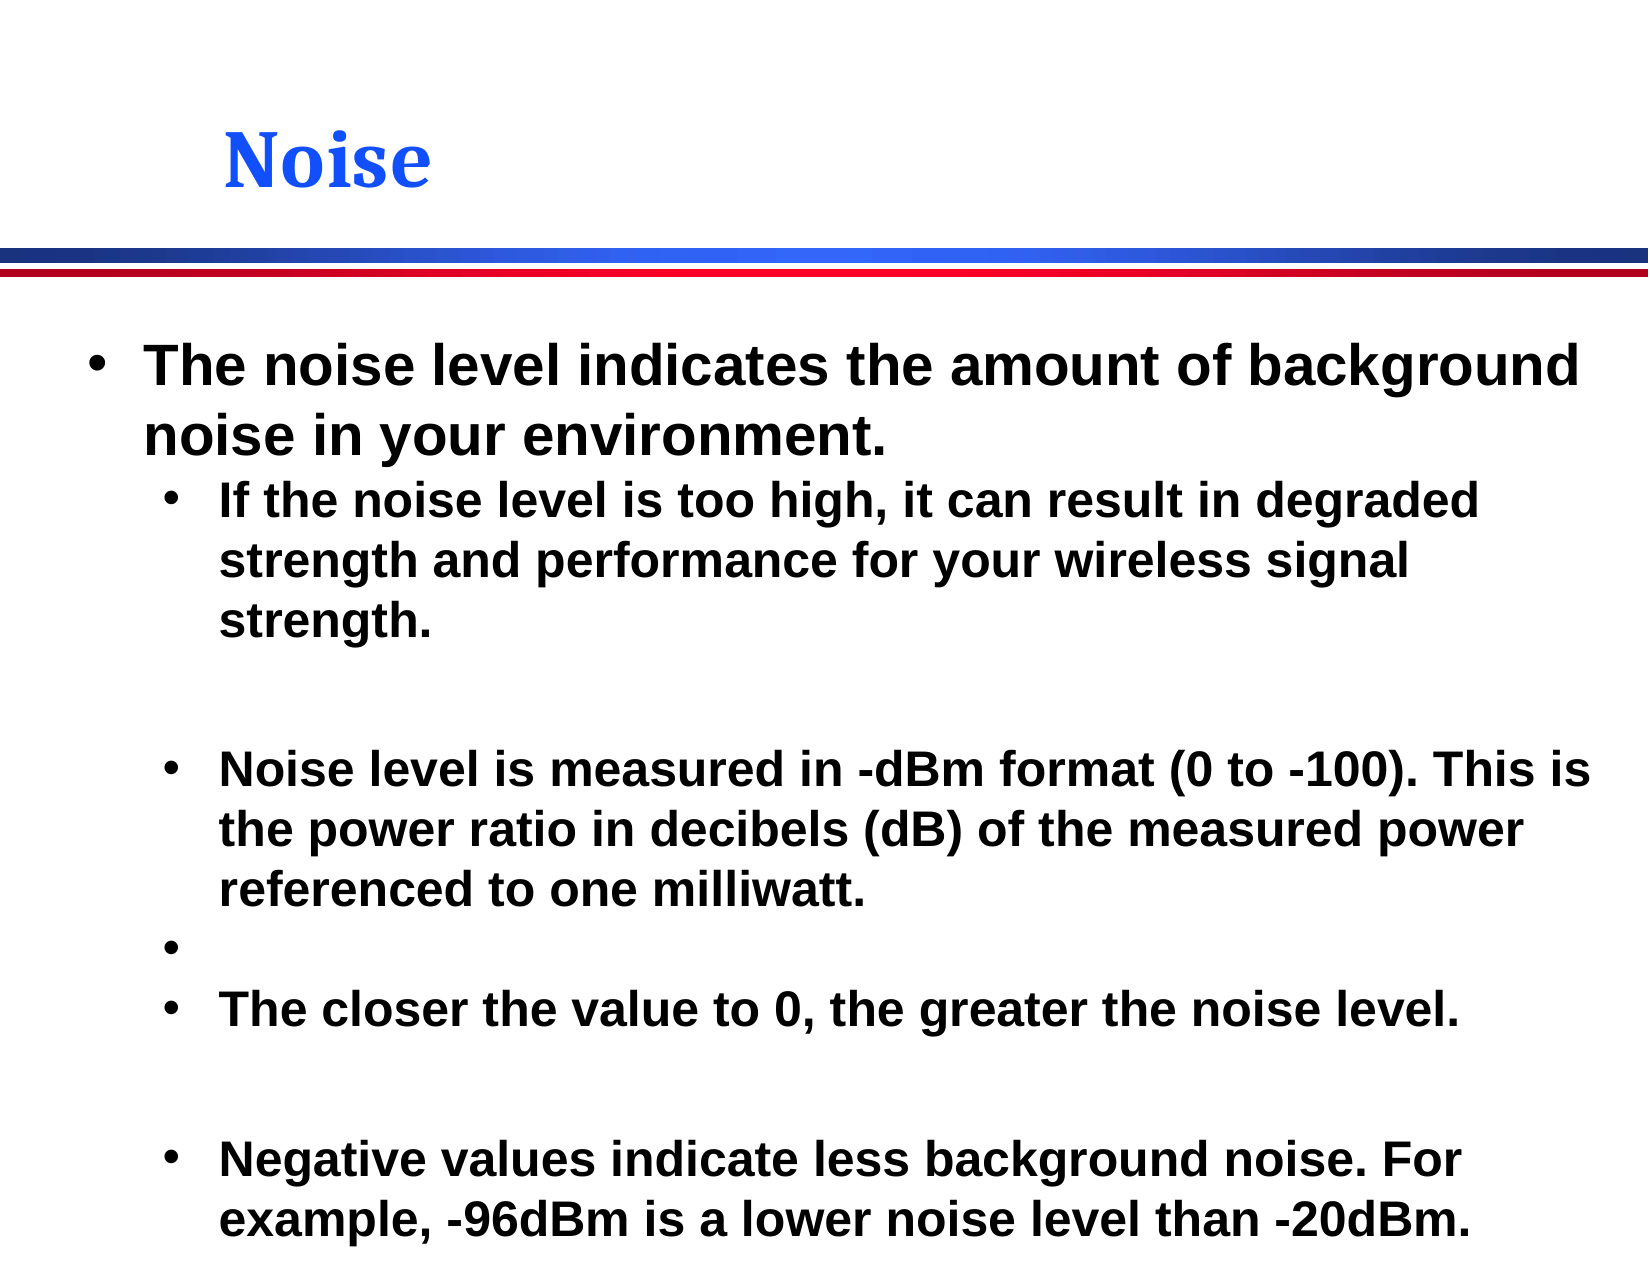

# Noise
The noise level indicates the amount of background noise in your environment.
If the noise level is too high, it can result in degraded strength and performance for your wireless signal strength.

Noise level is measured in -dBm format (0 to -100). This is the power ratio in decibels (dB) of the measured power referenced to one milliwatt.

The closer the value to 0, the greater the noise level.

Negative values indicate less background noise. For example, -96dBm is a lower noise level than -20dBm.